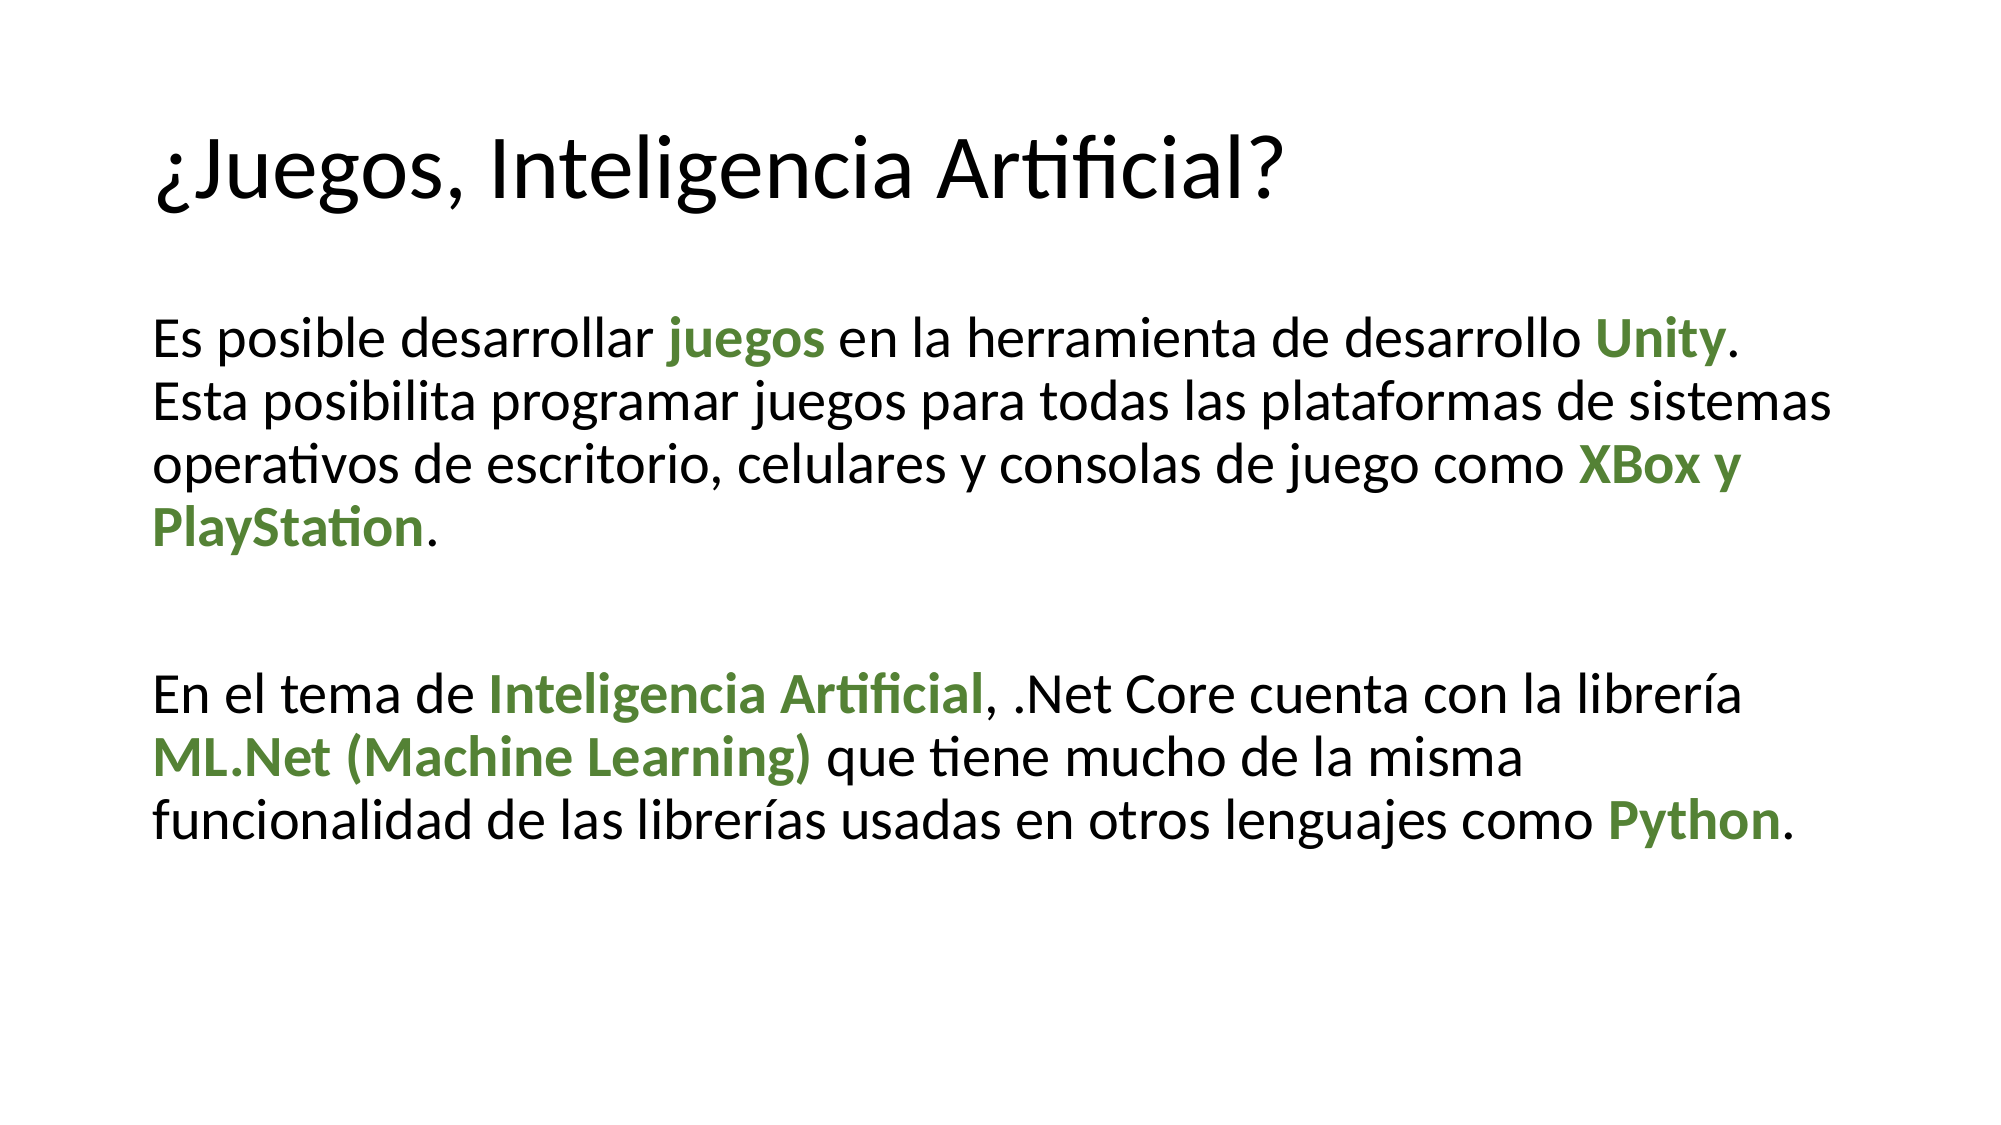

# ¿Juegos, Inteligencia Artificial?
Es posible desarrollar juegos en la herramienta de desarrollo Unity. Esta posibilita programar juegos para todas las plataformas de sistemas operativos de escritorio, celulares y consolas de juego como XBox y PlayStation.

En el tema de Inteligencia Artificial, .Net Core cuenta con la librería ML.Net (Machine Learning) que tiene mucho de la misma funcionalidad de las librerías usadas en otros lenguajes como Python.